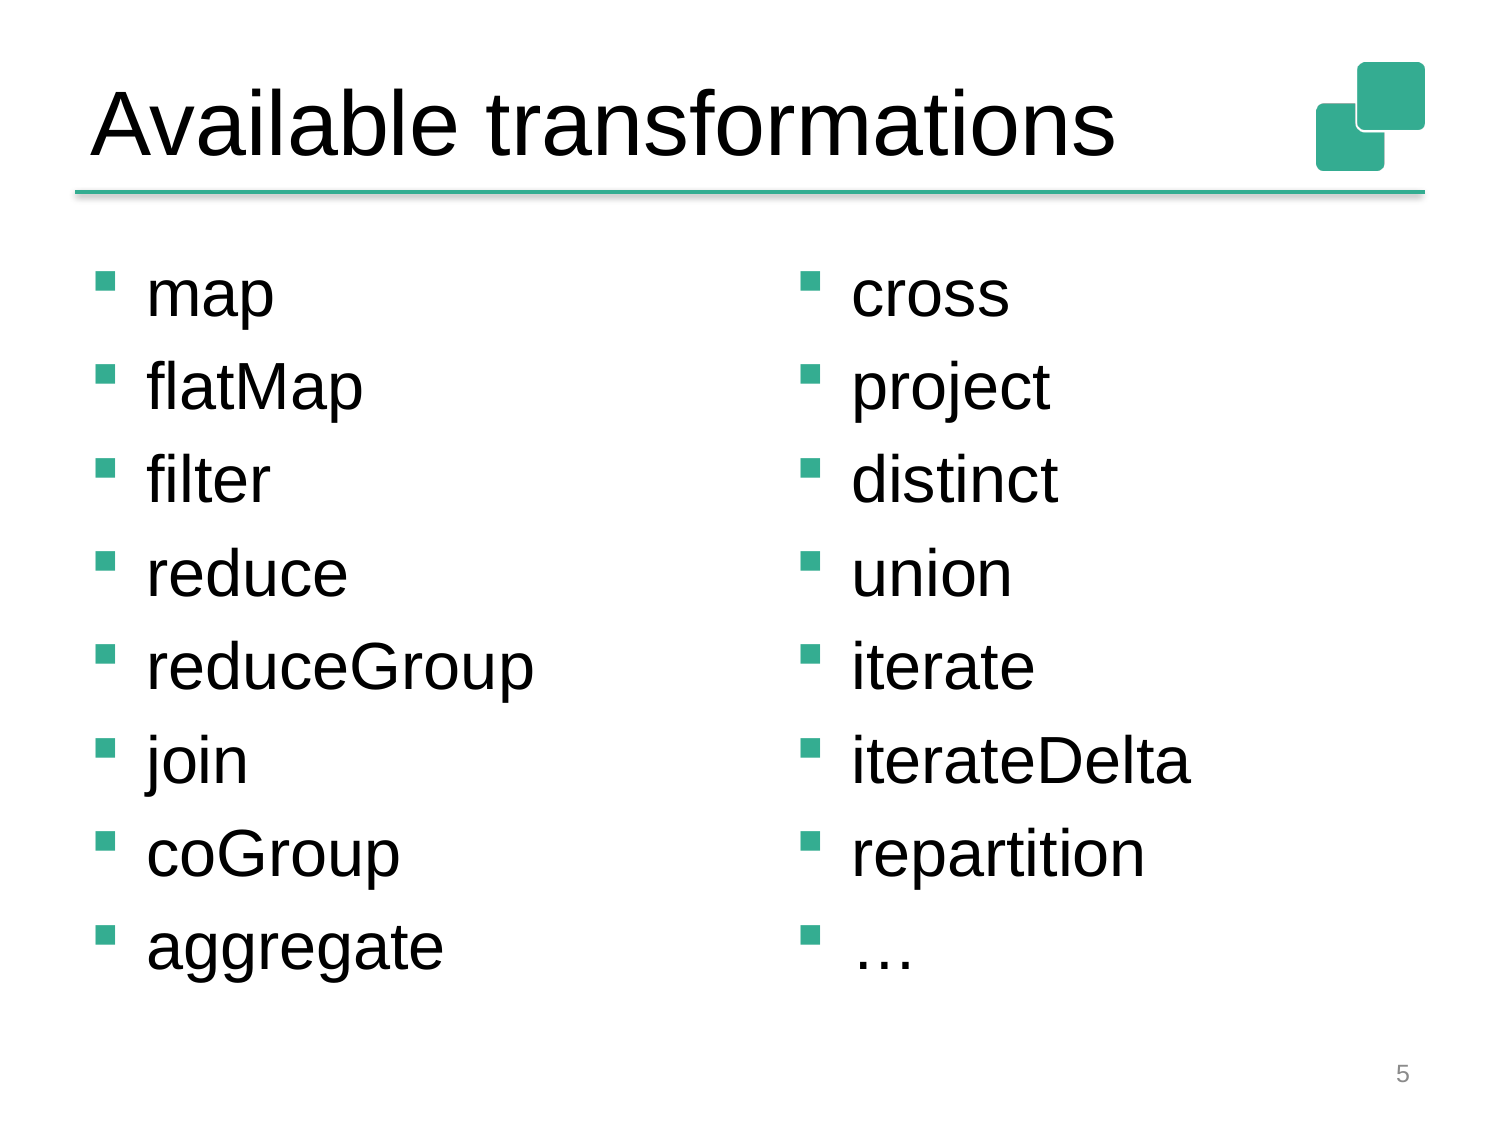

# Available transformations
map
flatMap
filter
reduce
reduceGroup
join
coGroup
aggregate
cross
project
distinct
union
iterate
iterateDelta
repartition
…
5